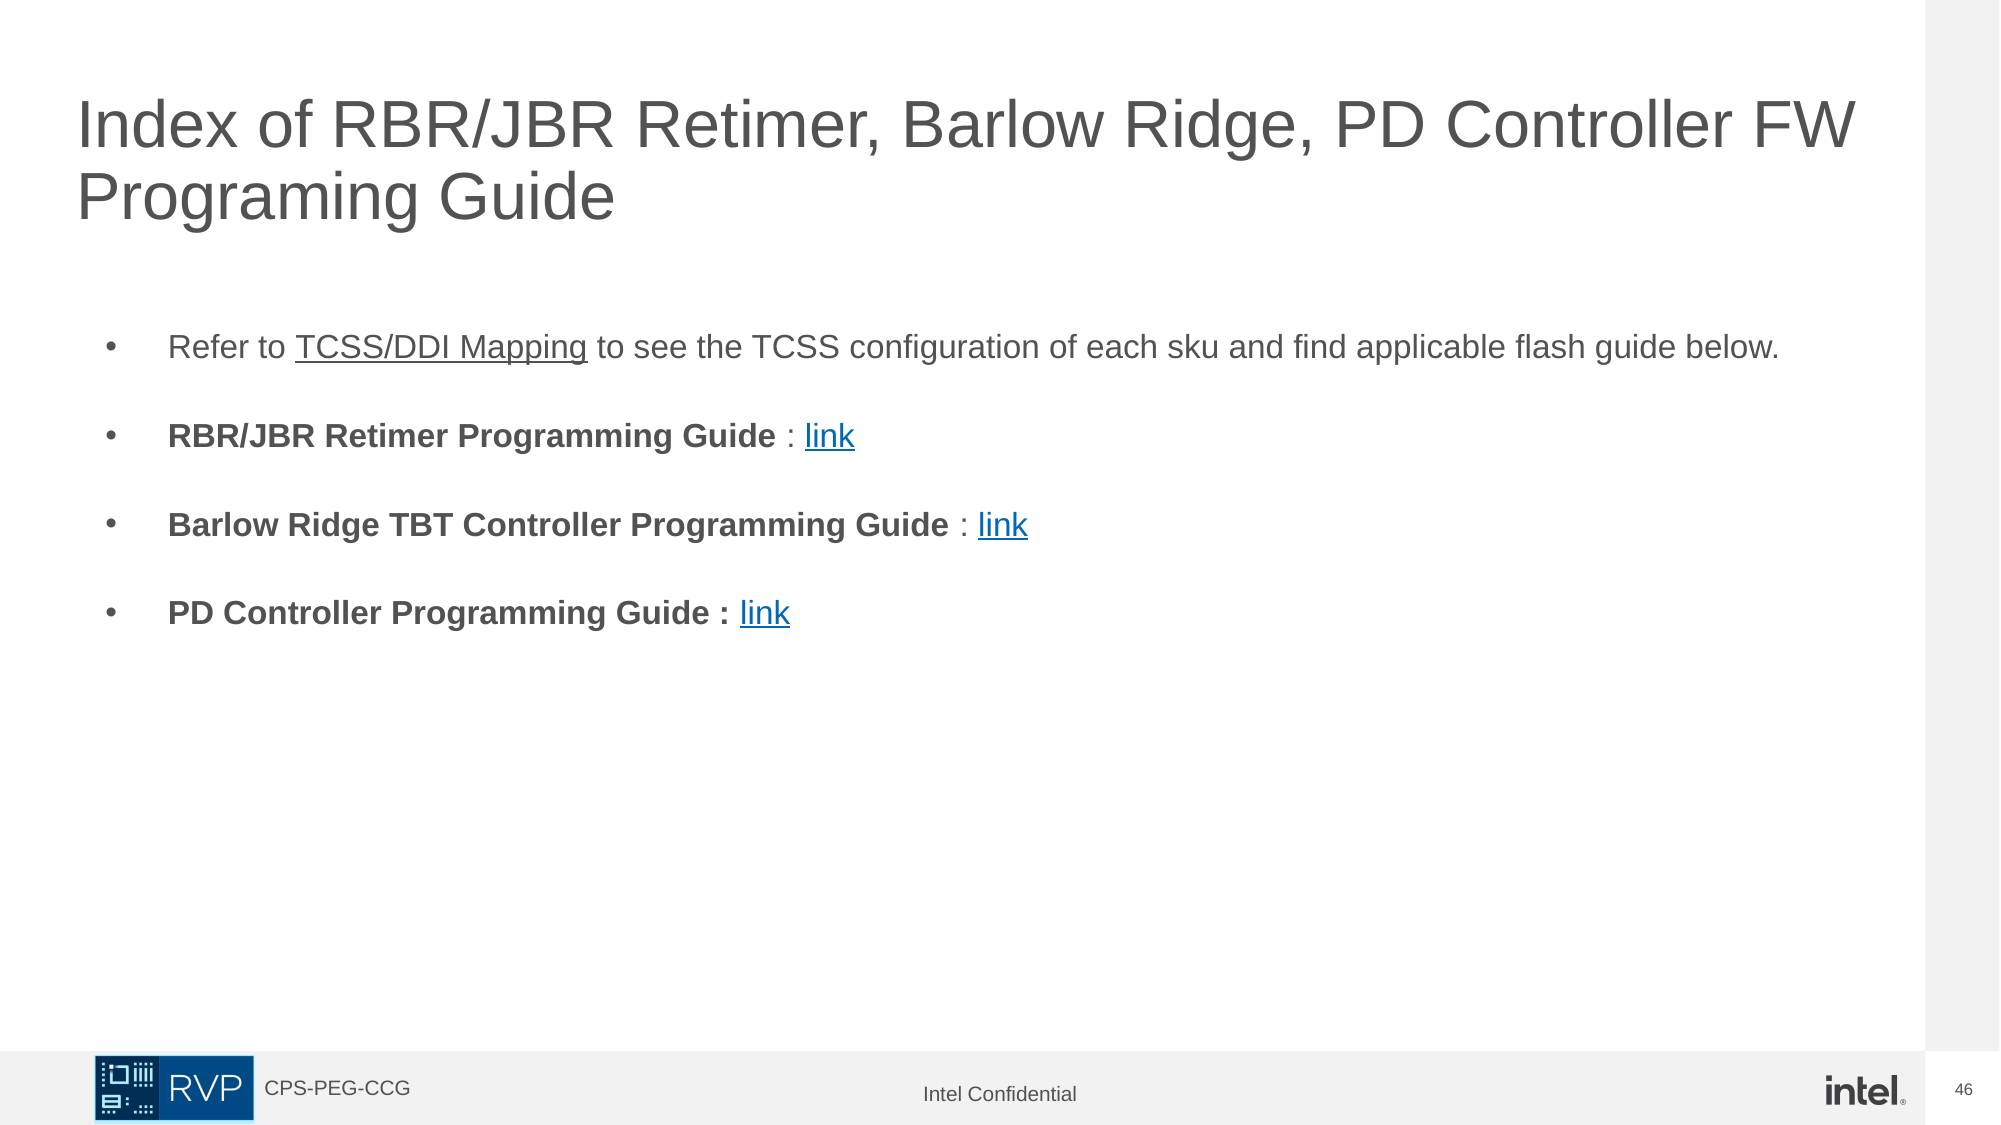

Index of RBR/JBR Retimer, Barlow Ridge, PD Controller FW Programing Guide
Refer to TCSS/DDI Mapping to see the TCSS configuration of each sku and find applicable flash guide below.

RBR/JBR Retimer Programming Guide : link

Barlow Ridge TBT Controller Programming Guide : link

PD Controller Programming Guide : link